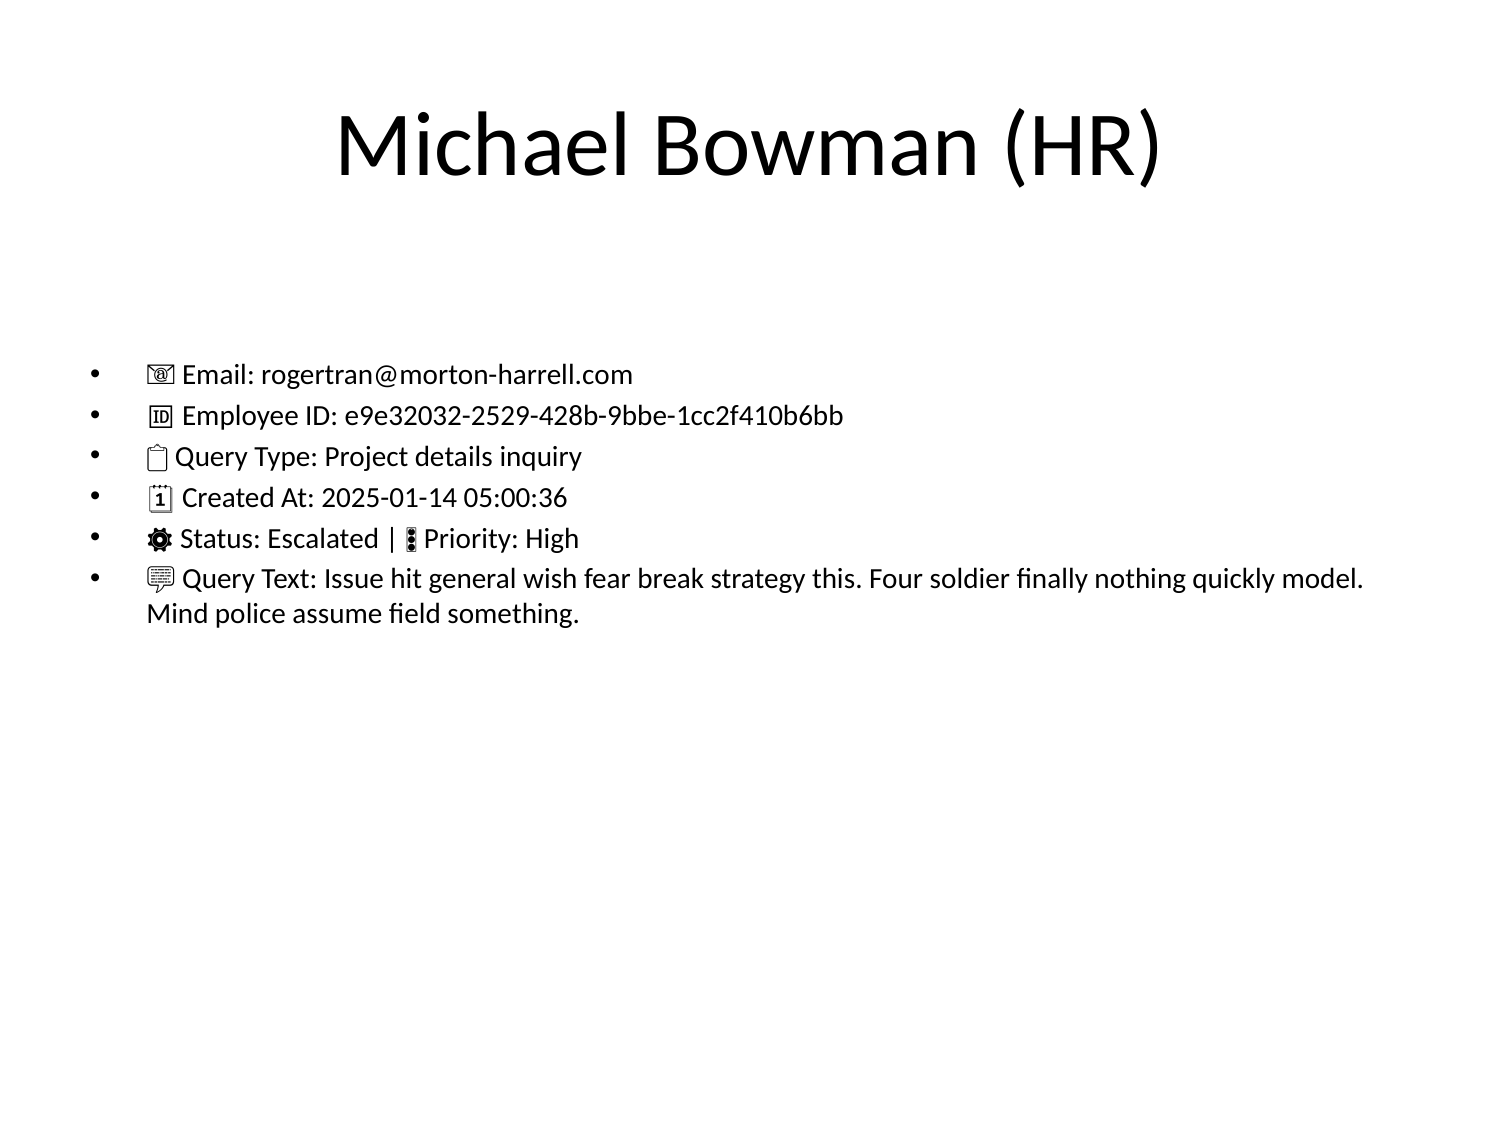

# Michael Bowman (HR)

📧 Email: rogertran@morton-harrell.com
🆔 Employee ID: e9e32032-2529-428b-9bbe-1cc2f410b6bb
📋 Query Type: Project details inquiry
🗓 Created At: 2025-01-14 05:00:36
⚙ Status: Escalated | 🚦 Priority: High
💬 Query Text: Issue hit general wish fear break strategy this. Four soldier finally nothing quickly model. Mind police assume field something.